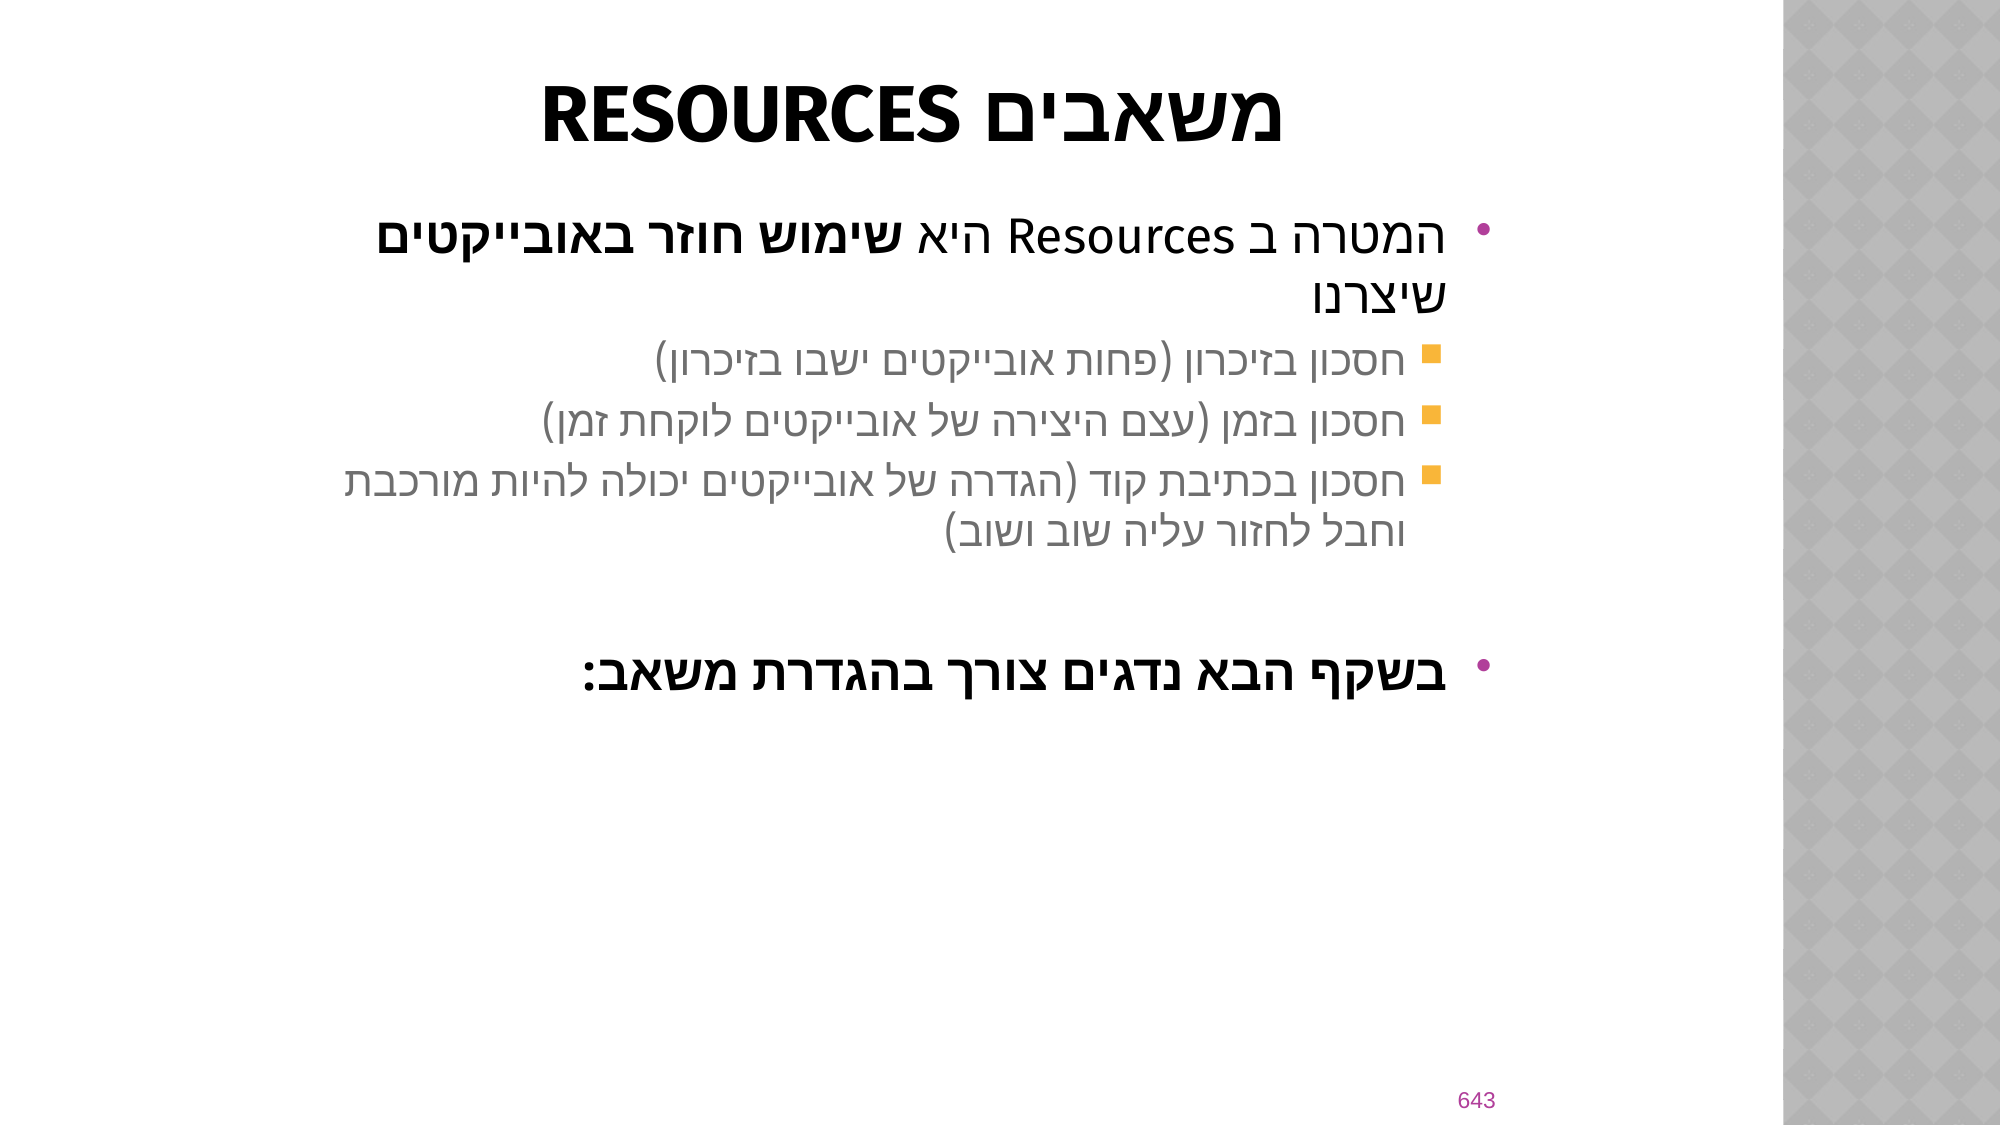

# משאבים RESOURCES
המטרה ב Resources היא שימוש חוזר באובייקטים שיצרנו
חסכון בזיכרון (פחות אובייקטים ישבו בזיכרון)
חסכון בזמן (עצם היצירה של אובייקטים לוקחת זמן)
חסכון בכתיבת קוד (הגדרה של אובייקטים יכולה להיות מורכבת וחבל לחזור עליה שוב ושוב)

בשקף הבא נדגים צורך בהגדרת משאב:

643